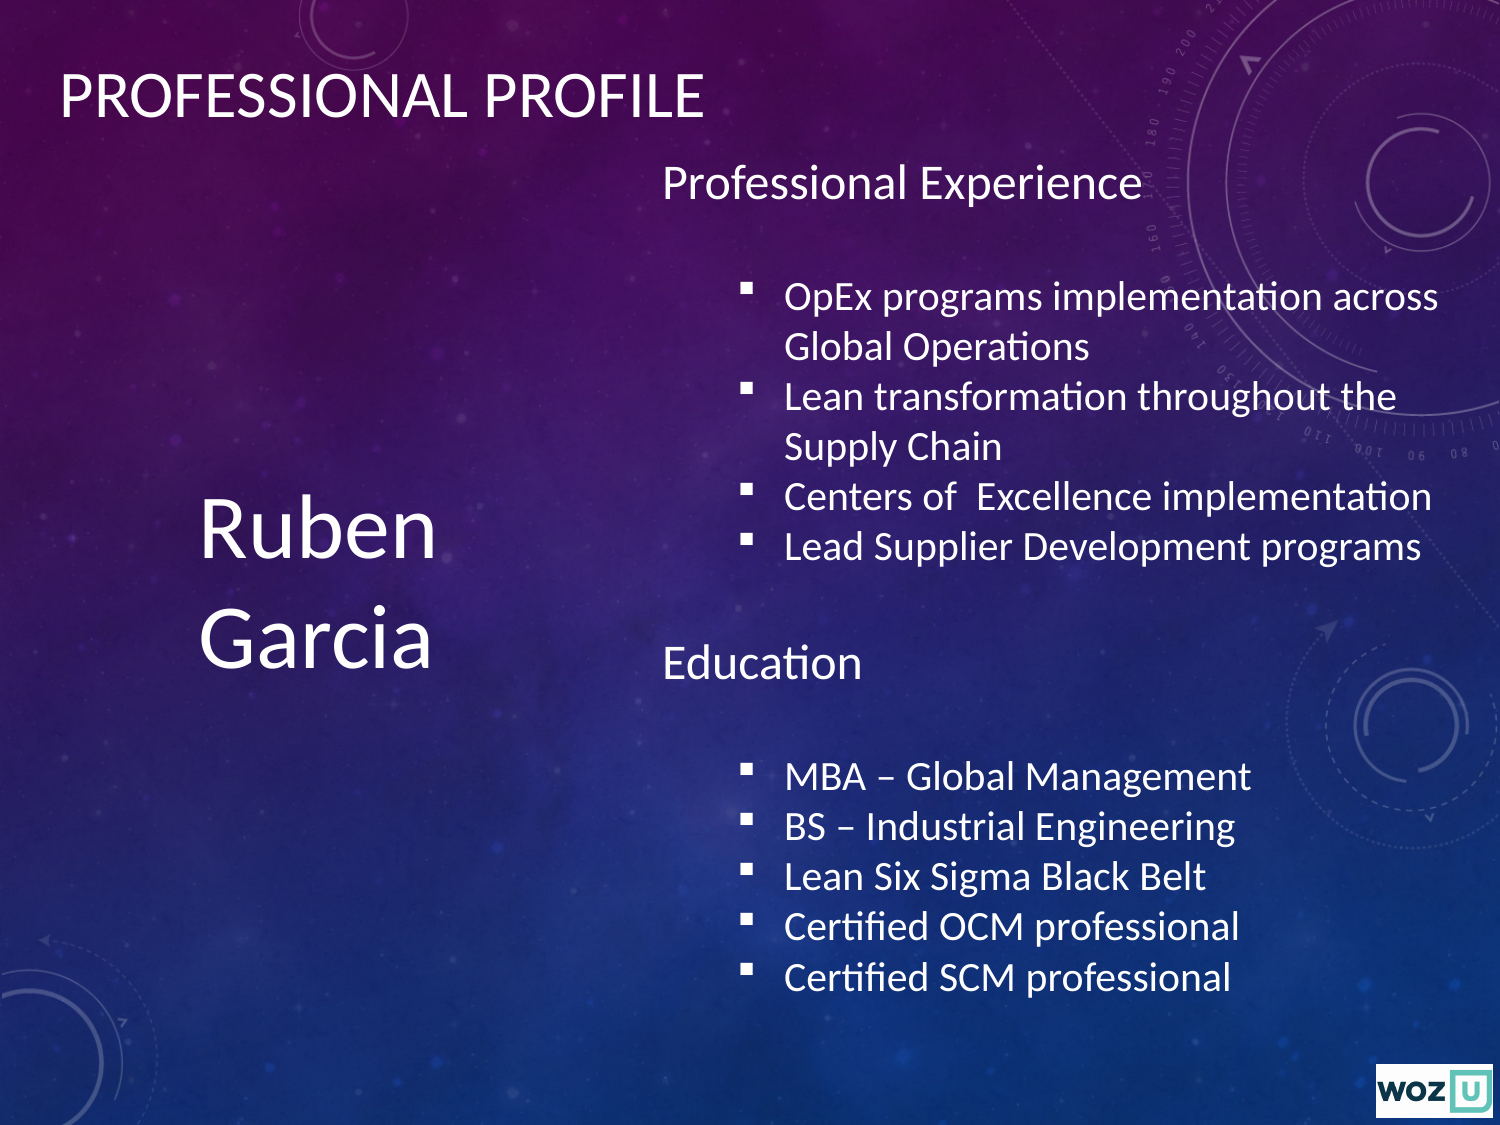

Professional profile
Professional Experience

OpEx programs implementation across Global Operations
Lean transformation throughout the Supply Chain
Centers of  Excellence implementation
Lead Supplier Development programs

Education

MBA – Global Management
BS – Industrial Engineering
Lean Six Sigma Black Belt
Certified OCM professional
Certified SCM professional
Ruben
Garcia